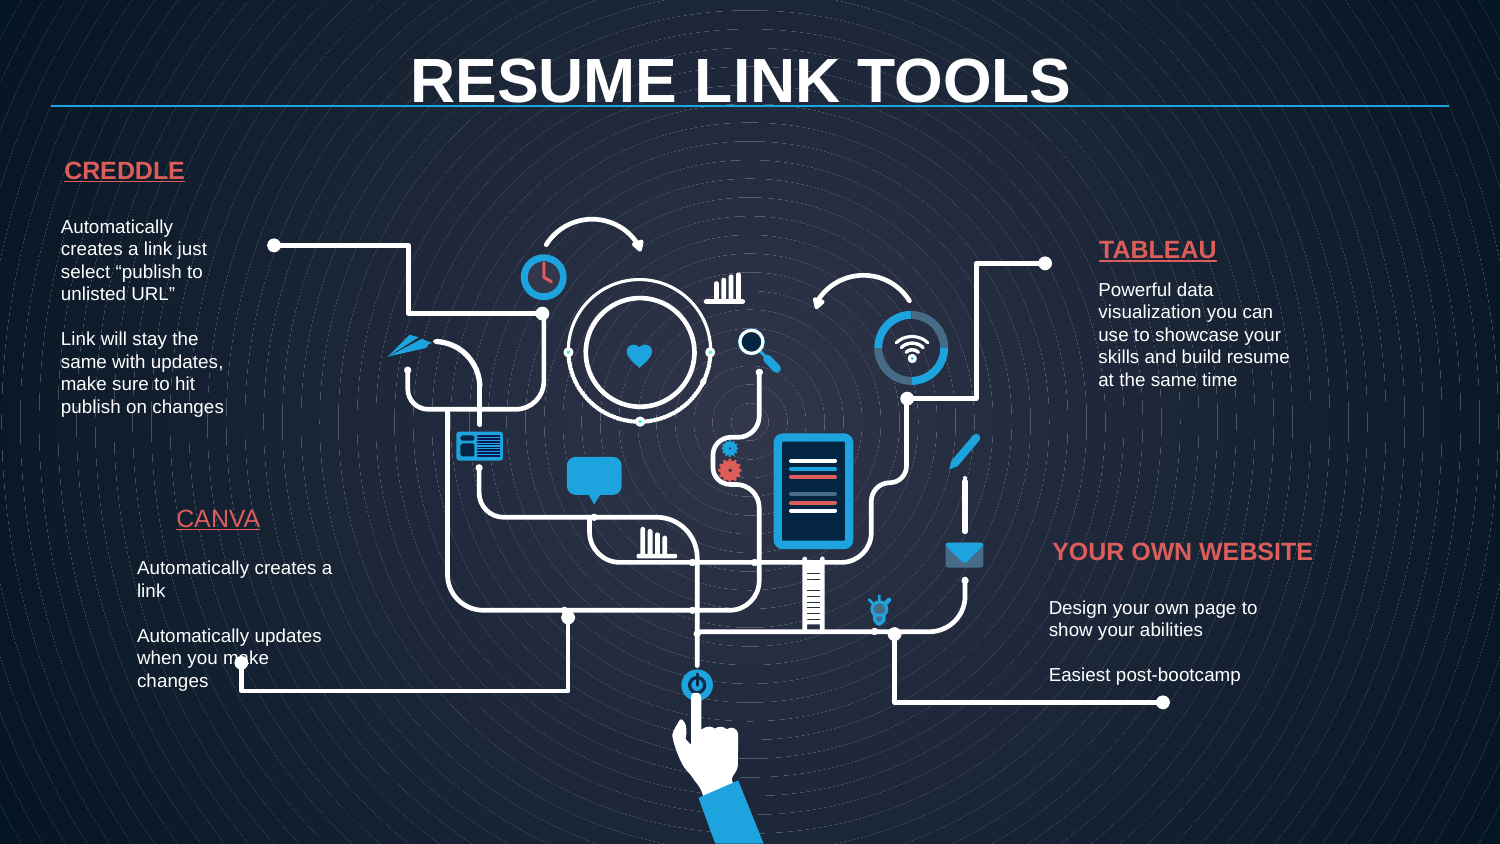

# RESUME LINK TOOLS
CREDDLE
Automatically creates a link just select “publish to unlisted URL”

Link will stay the same with updates, make sure to hit publish on changes

TABLEAU

Powerful data visualization you can use to showcase your skills and build resume at the same time

CANVA

Automatically creates a link

Automatically updates when you make changes

YOUR OWN WEBSITE

Design your own page to show your abilities

Easiest post-bootcamp